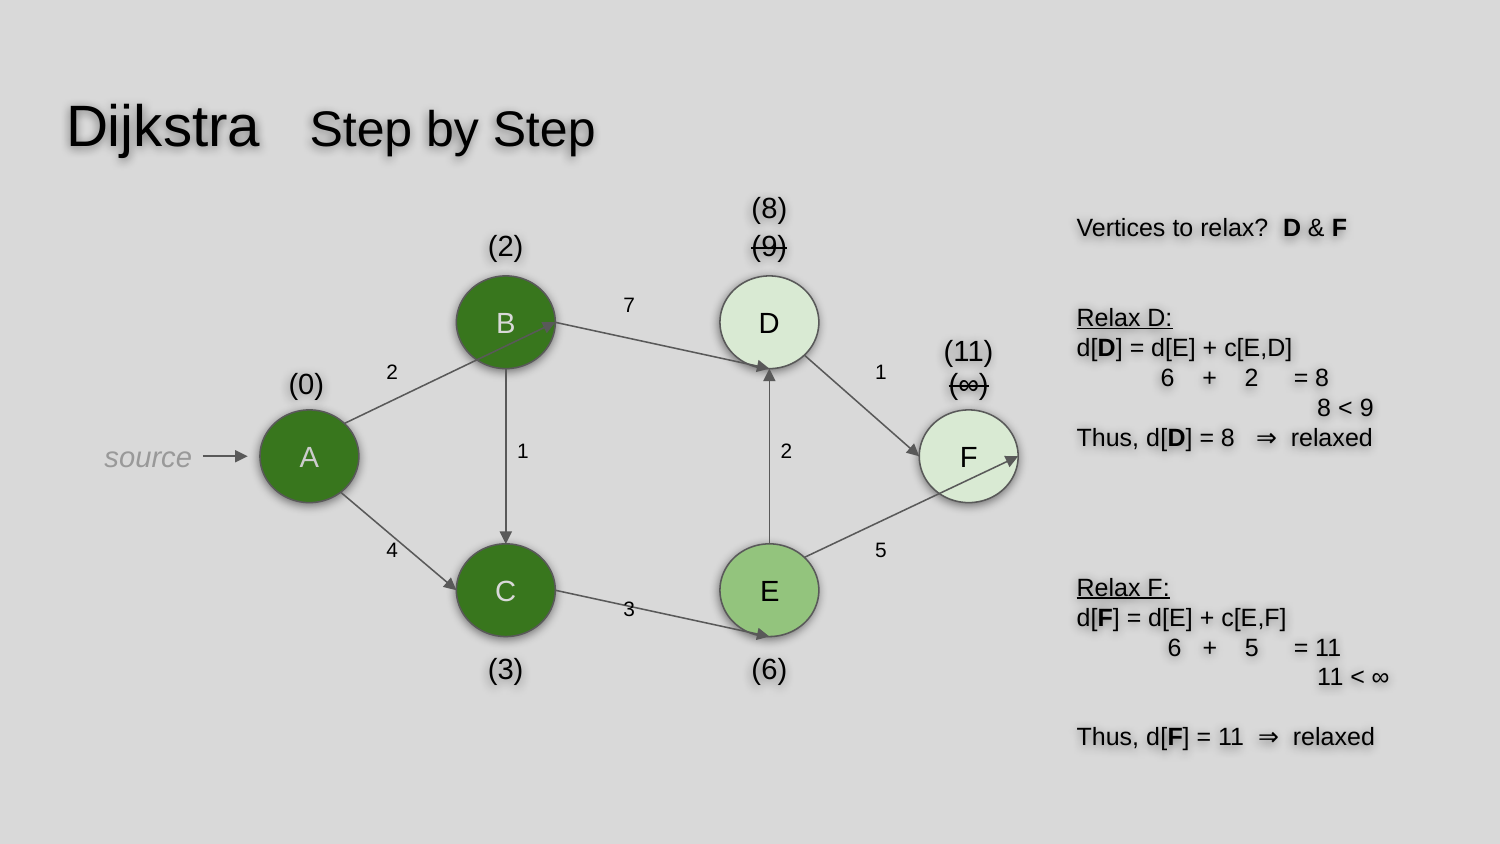

# Dijkstra   Step by Step

Vertices to relax?  D & F

Relax D:
d[D] = d[E] + c[E,D]
            6    +    2     = 8		             8 < 9
Thus, d[D] = 8   ⇒  relaxed

Relax F:
d[F] = d[E] + c[E,F]
             6   +    5     = 11		             11 < ∞

Thus, d[F] = 11  ⇒  relaxed

(8)
(2)
(9)

B
7
D
(11)
(0)
2
1
(∞)

A
F
source
1
2
4
5

C
 E
3
(3)
(6)